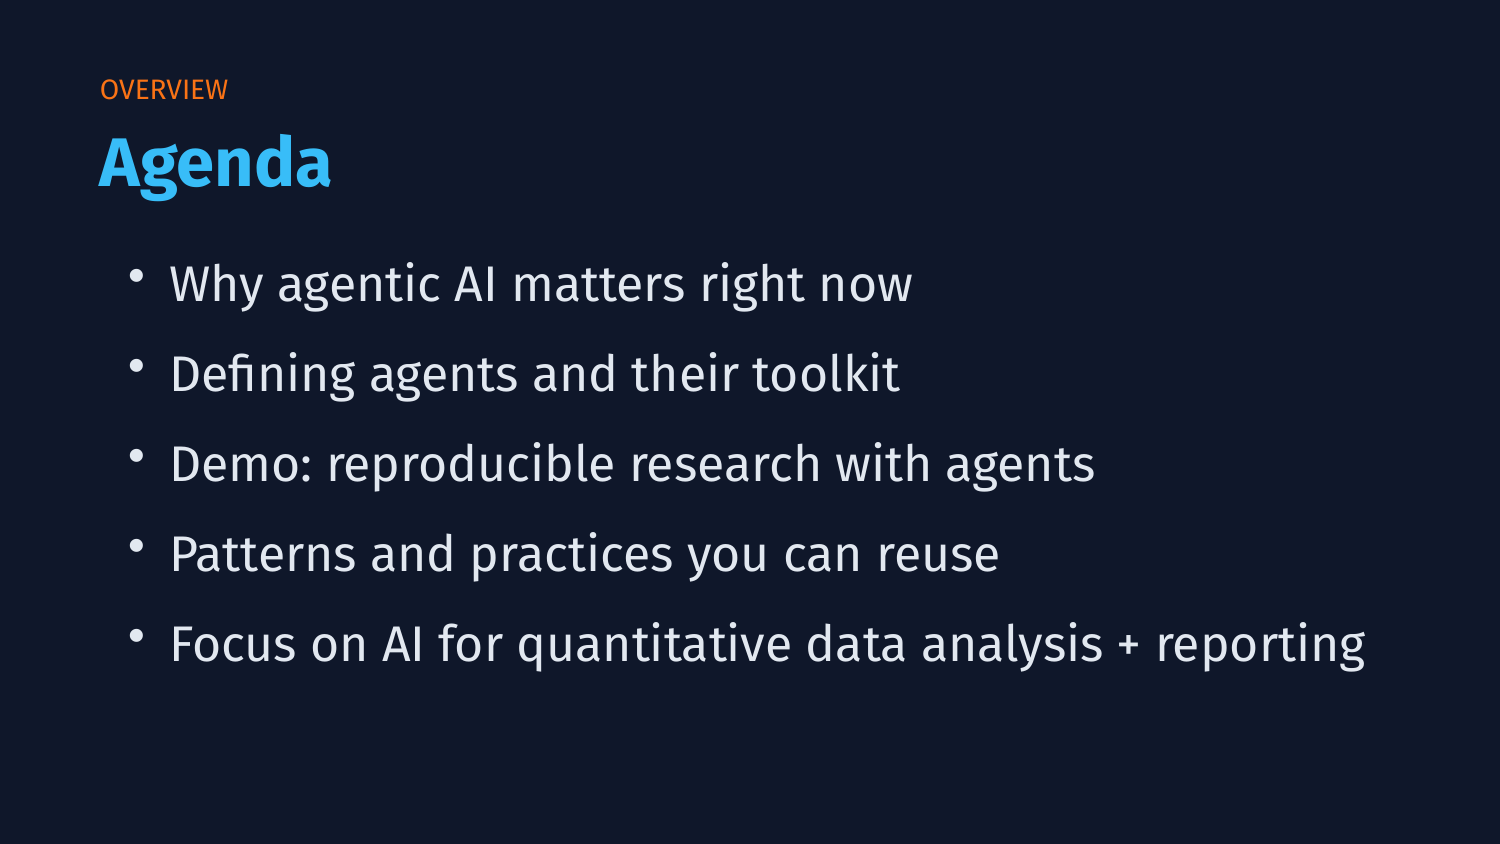

OVERVIEW
Agenda
 Why agentic AI matters right now
 Defining agents and their toolkit
 Demo: reproducible research with agents
 Patterns and practices you can reuse
 Focus on AI for quantitative data analysis + reporting